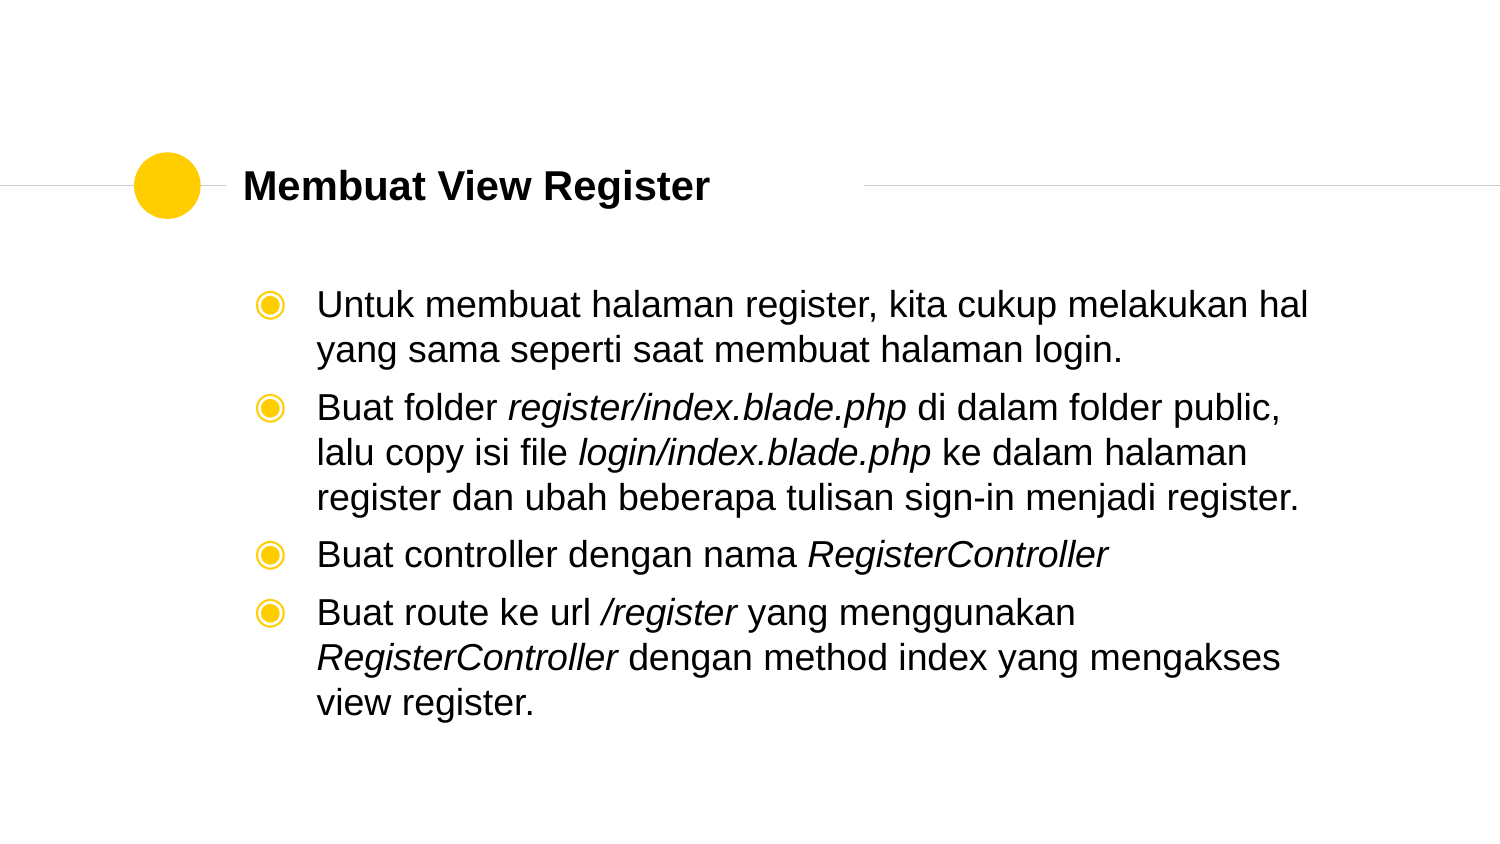

# Membuat View Register
Untuk membuat halaman register, kita cukup melakukan hal yang sama seperti saat membuat halaman login.
Buat folder register/index.blade.php di dalam folder public, lalu copy isi file login/index.blade.php ke dalam halaman register dan ubah beberapa tulisan sign-in menjadi register.
Buat controller dengan nama RegisterController
Buat route ke url /register yang menggunakan RegisterController dengan method index yang mengakses view register.